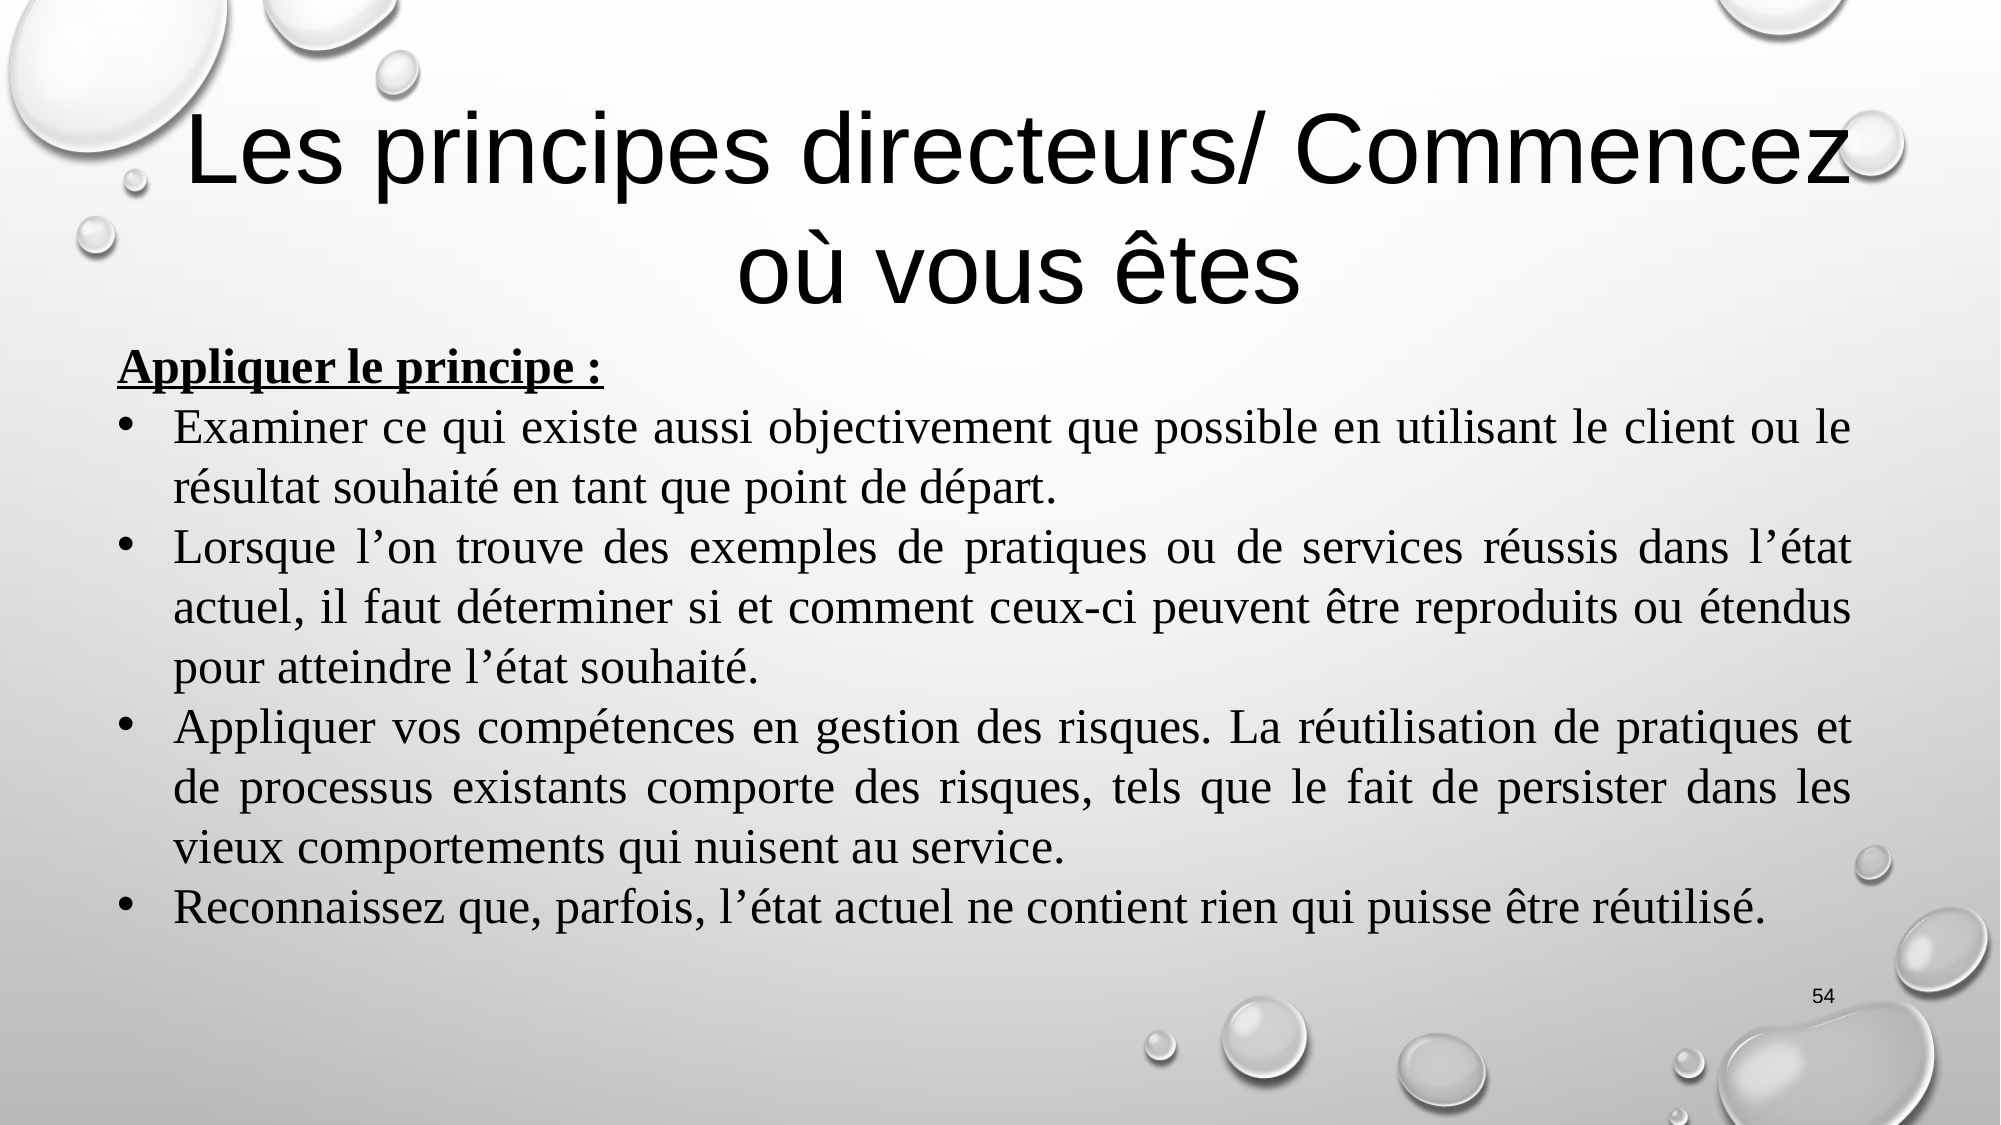

Les principes directeurs/ Commencez où vous êtes
Appliquer le principe :
Examiner ce qui existe aussi objectivement que possible en utilisant le client ou le résultat souhaité en tant que point de départ.
Lorsque l’on trouve des exemples de pratiques ou de services réussis dans l’état actuel, il faut déterminer si et comment ceux-ci peuvent être reproduits ou étendus pour atteindre l’état souhaité.
Appliquer vos compétences en gestion des risques. La réutilisation de pratiques et de processus existants comporte des risques, tels que le fait de persister dans les vieux comportements qui nuisent au service.
Reconnaissez que, parfois, l’état actuel ne contient rien qui puisse être réutilisé.
54